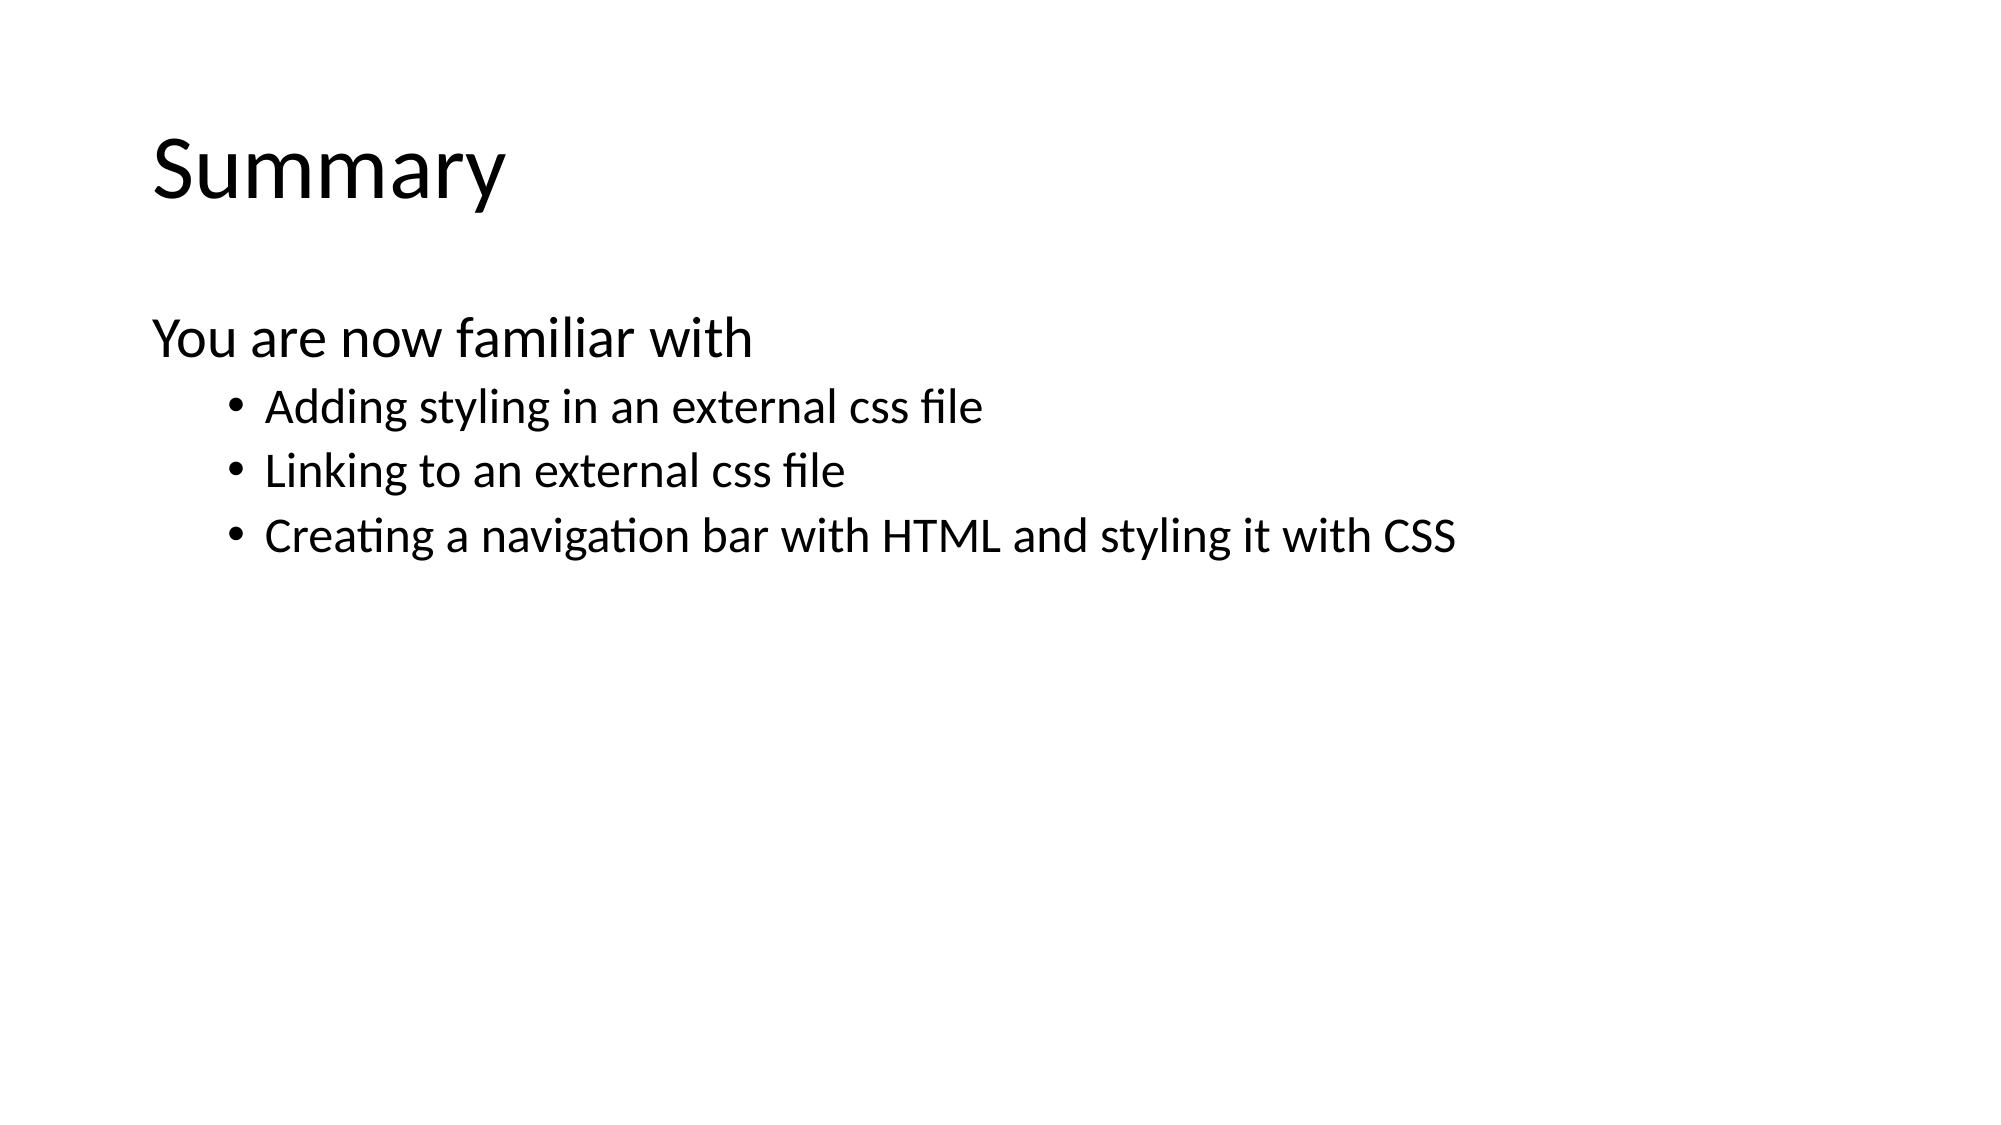

# Summary
You are now familiar with
Adding styling in an external css file
Linking to an external css file
Creating a navigation bar with HTML and styling it with CSS